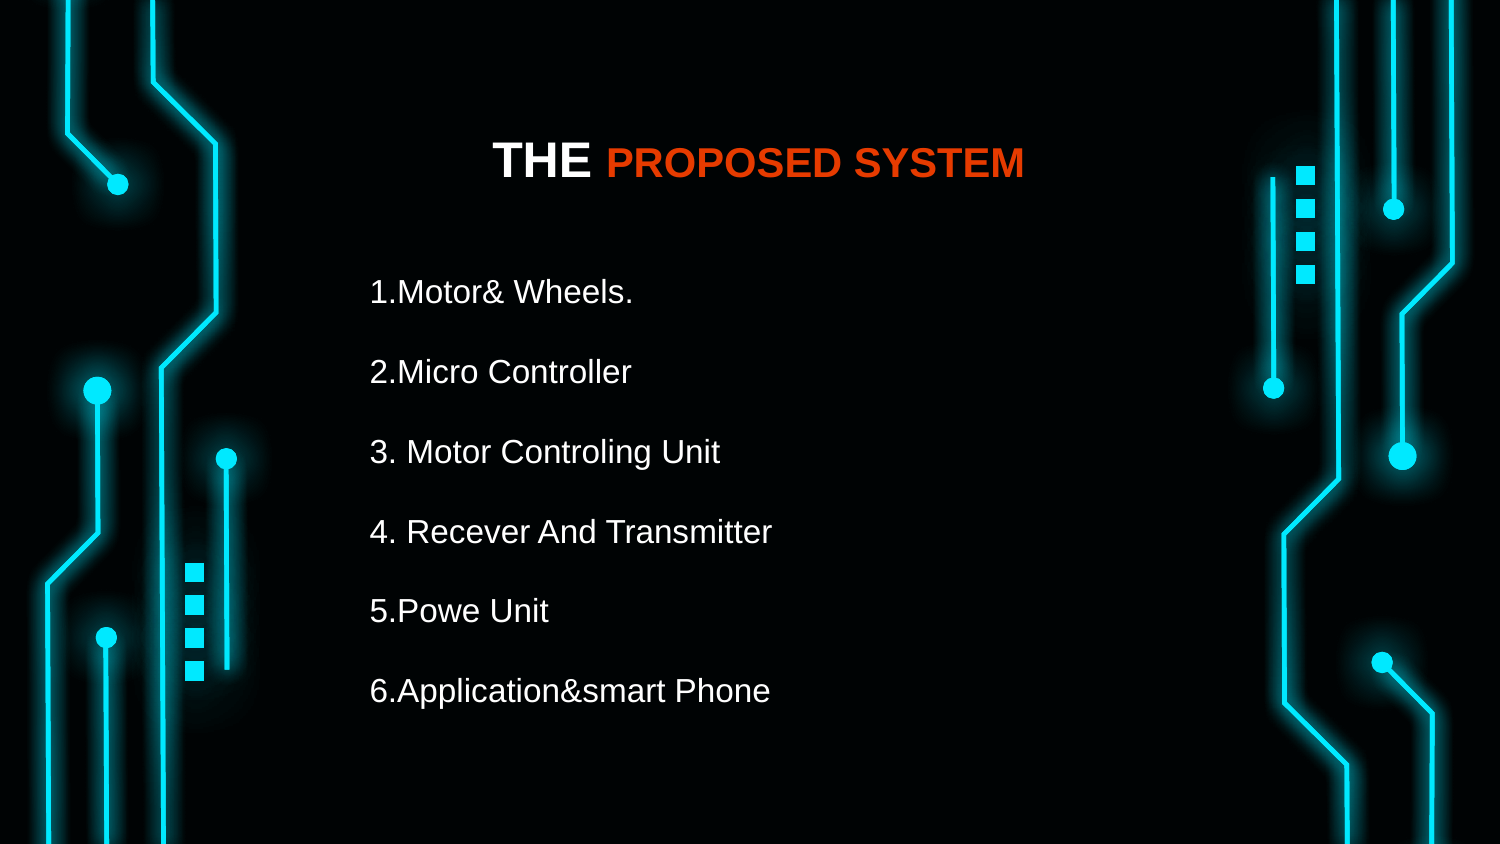

# THE PROPOSED SYSTEM
1.Motor& Wheels.

2.Micro Controller

3. Motor Controling Unit

4. Recever And Transmitter

5.Powe Unit

6.Application&smart Phone